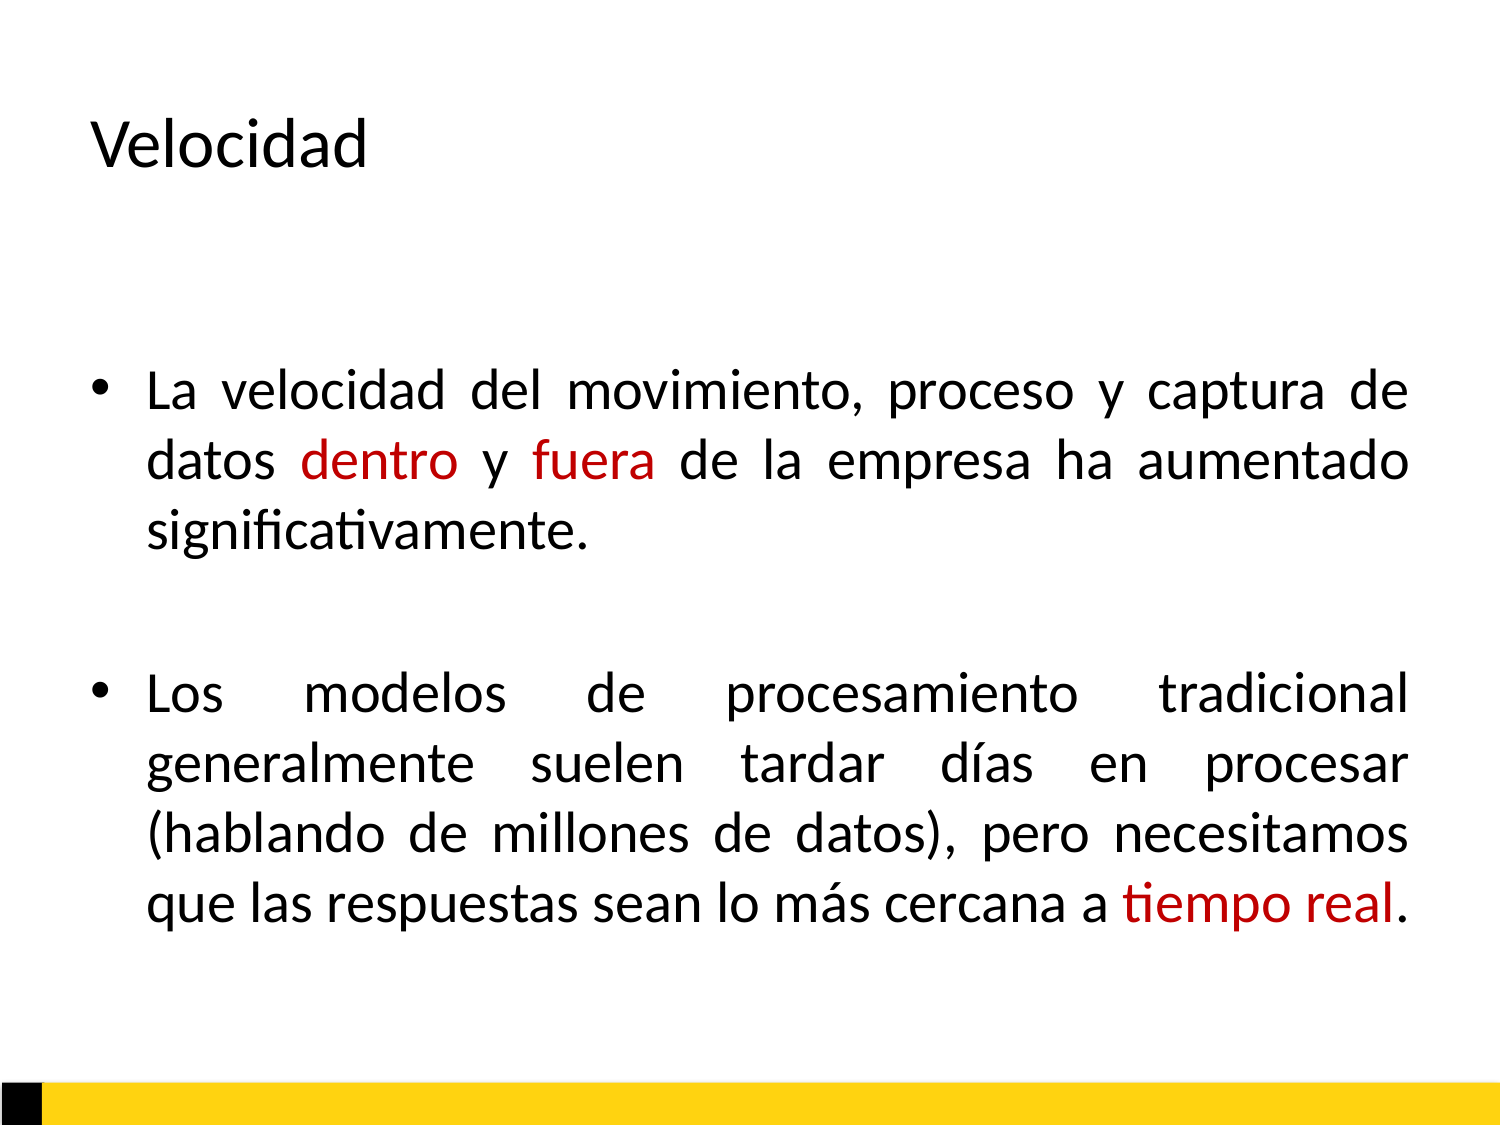

# Velocidad

La velocidad del movimiento, proceso y captura de datos dentro y fuera de la empresa ha aumentado significativamente.

Los modelos de procesamiento tradicional generalmente suelen tardar días en procesar (hablando de millones de datos), pero necesitamos que las respuestas sean lo más cercana a tiempo real.